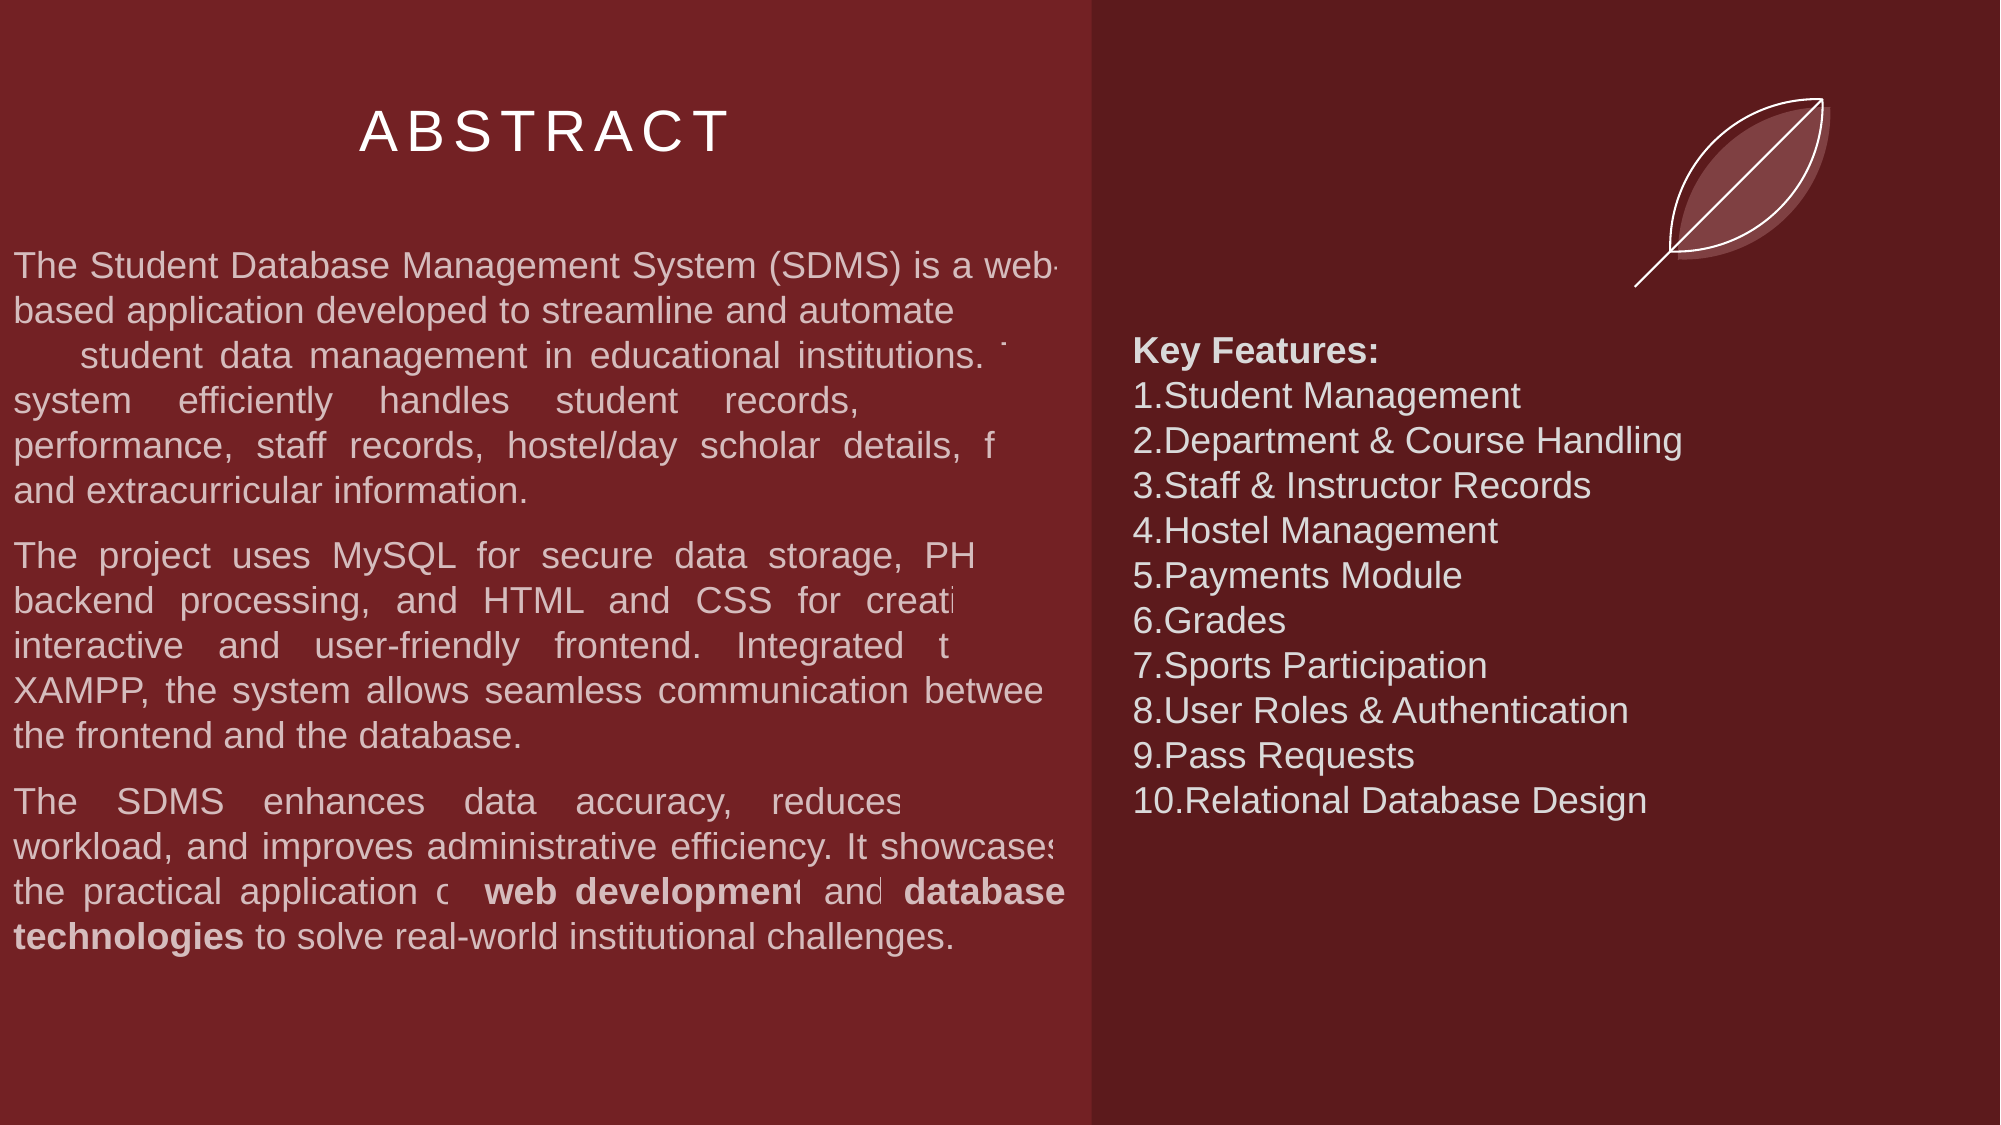

# abstract
The Student Database Management System (SDMS) is a web-based application developed to streamline and automate               student data management in educational institutions. The system efficiently handles student records, academic performance, staff records, hostel/day scholar details, fees, and extracurricular information.
The project uses MySQL for secure data storage, PHP for backend processing, and HTML and CSS for creating an interactive and user-friendly frontend. Integrated through XAMPP, the system allows seamless communication between the frontend and the database.
The SDMS enhances data accuracy, reduces manual workload, and improves administrative efficiency. It showcases the practical application of web development and database technologies to solve real-world institutional challenges.
Key Features:
Student Management
Department & Course Handling
Staff & Instructor Records
Hostel Management
Payments Module
Grades
Sports Participation
User Roles & Authentication
Pass Requests
Relational Database Design